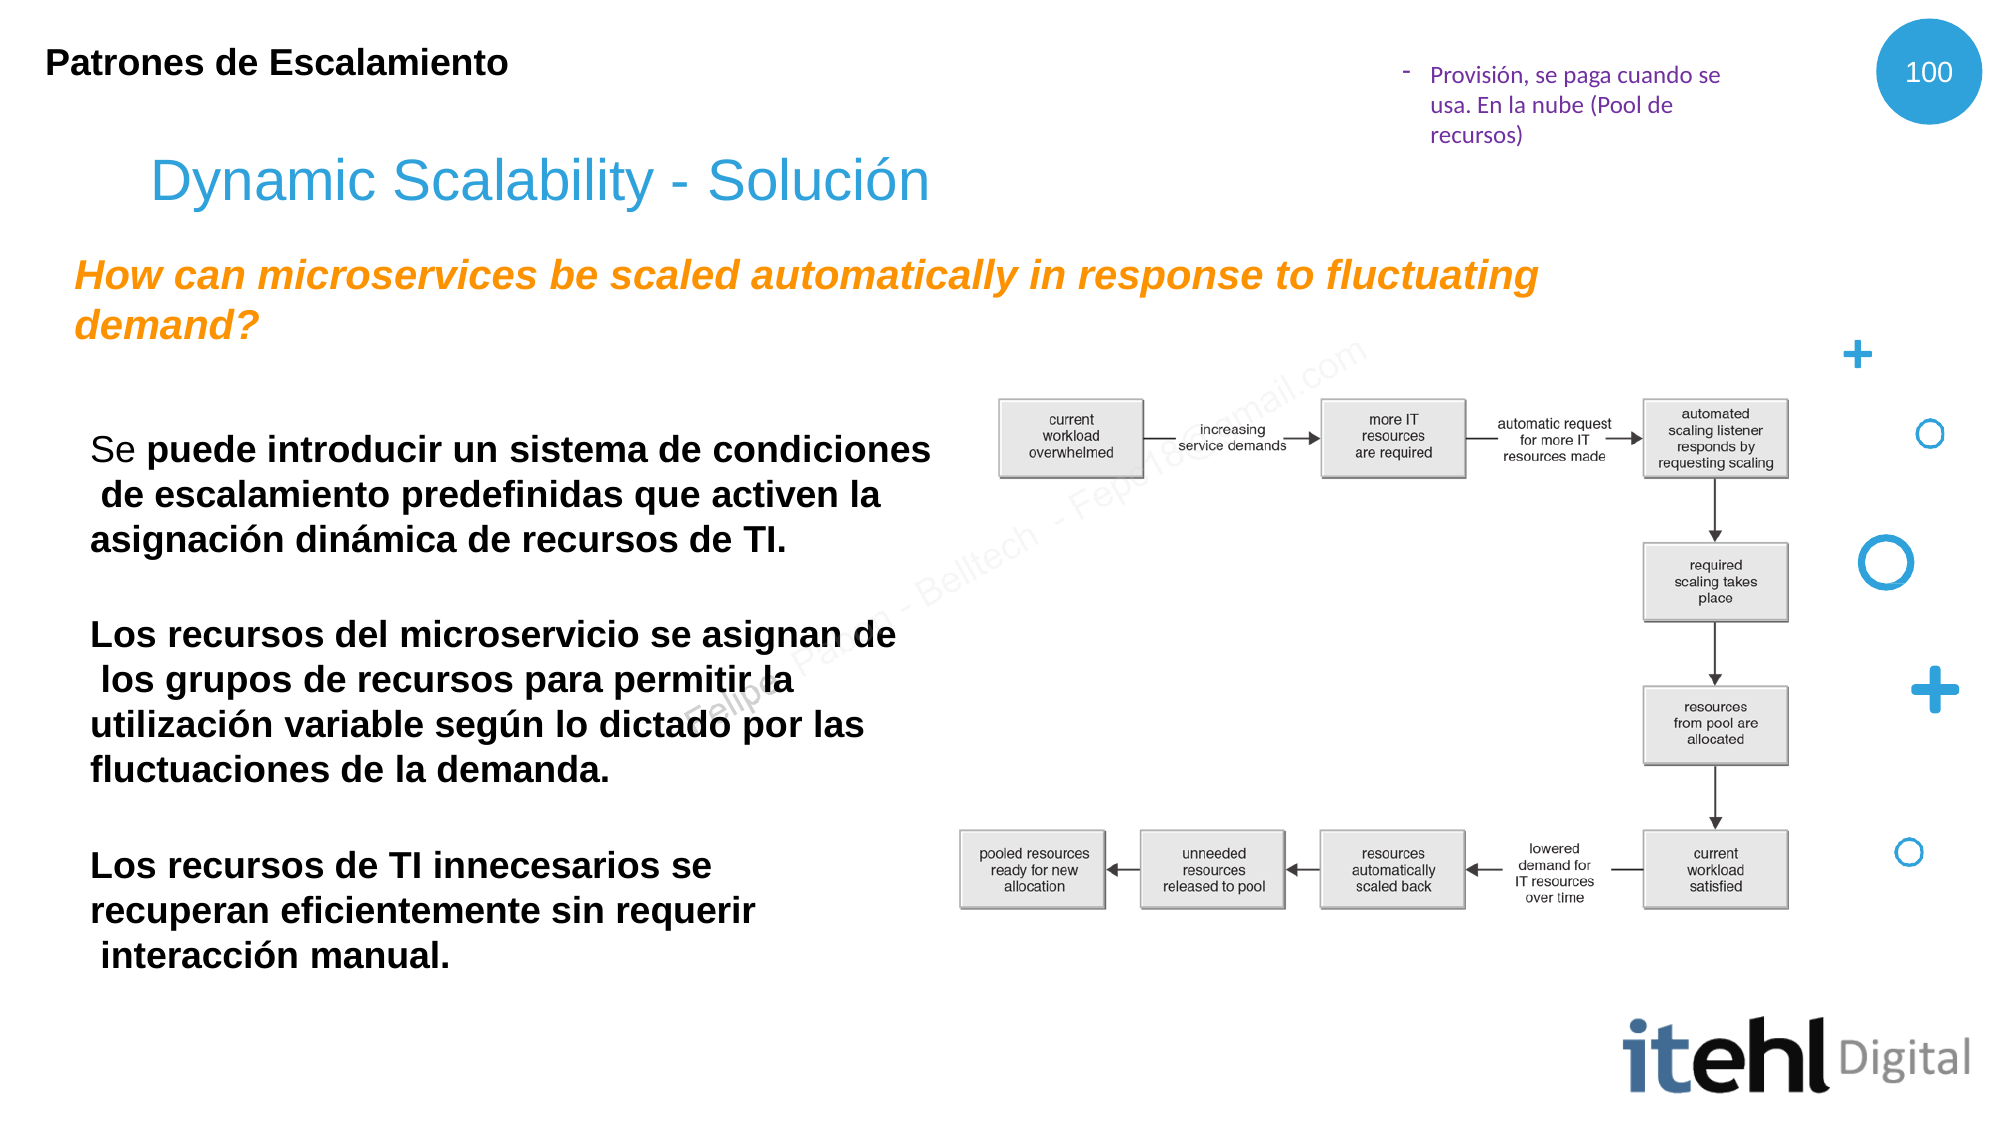

Patrones de Escalamiento
100
Provisión, se paga cuando se usa. En la nube (Pool de recursos)
# Dynamic Scalability - Solución
How can microservices be scaled automatically in response to fluctuating demand?

Se puede introducir un sistema de condiciones  de escalamiento predefinidas que activen la  asignación dinámica de recursos de TI.

Los recursos del microservicio se asignan de  los grupos de recursos para permitir la  utilización variable según lo dictado por las  fluctuaciones de la demanda.

Los recursos de TI innecesarios se  recuperan eficientemente sin requerir  interacción manual.